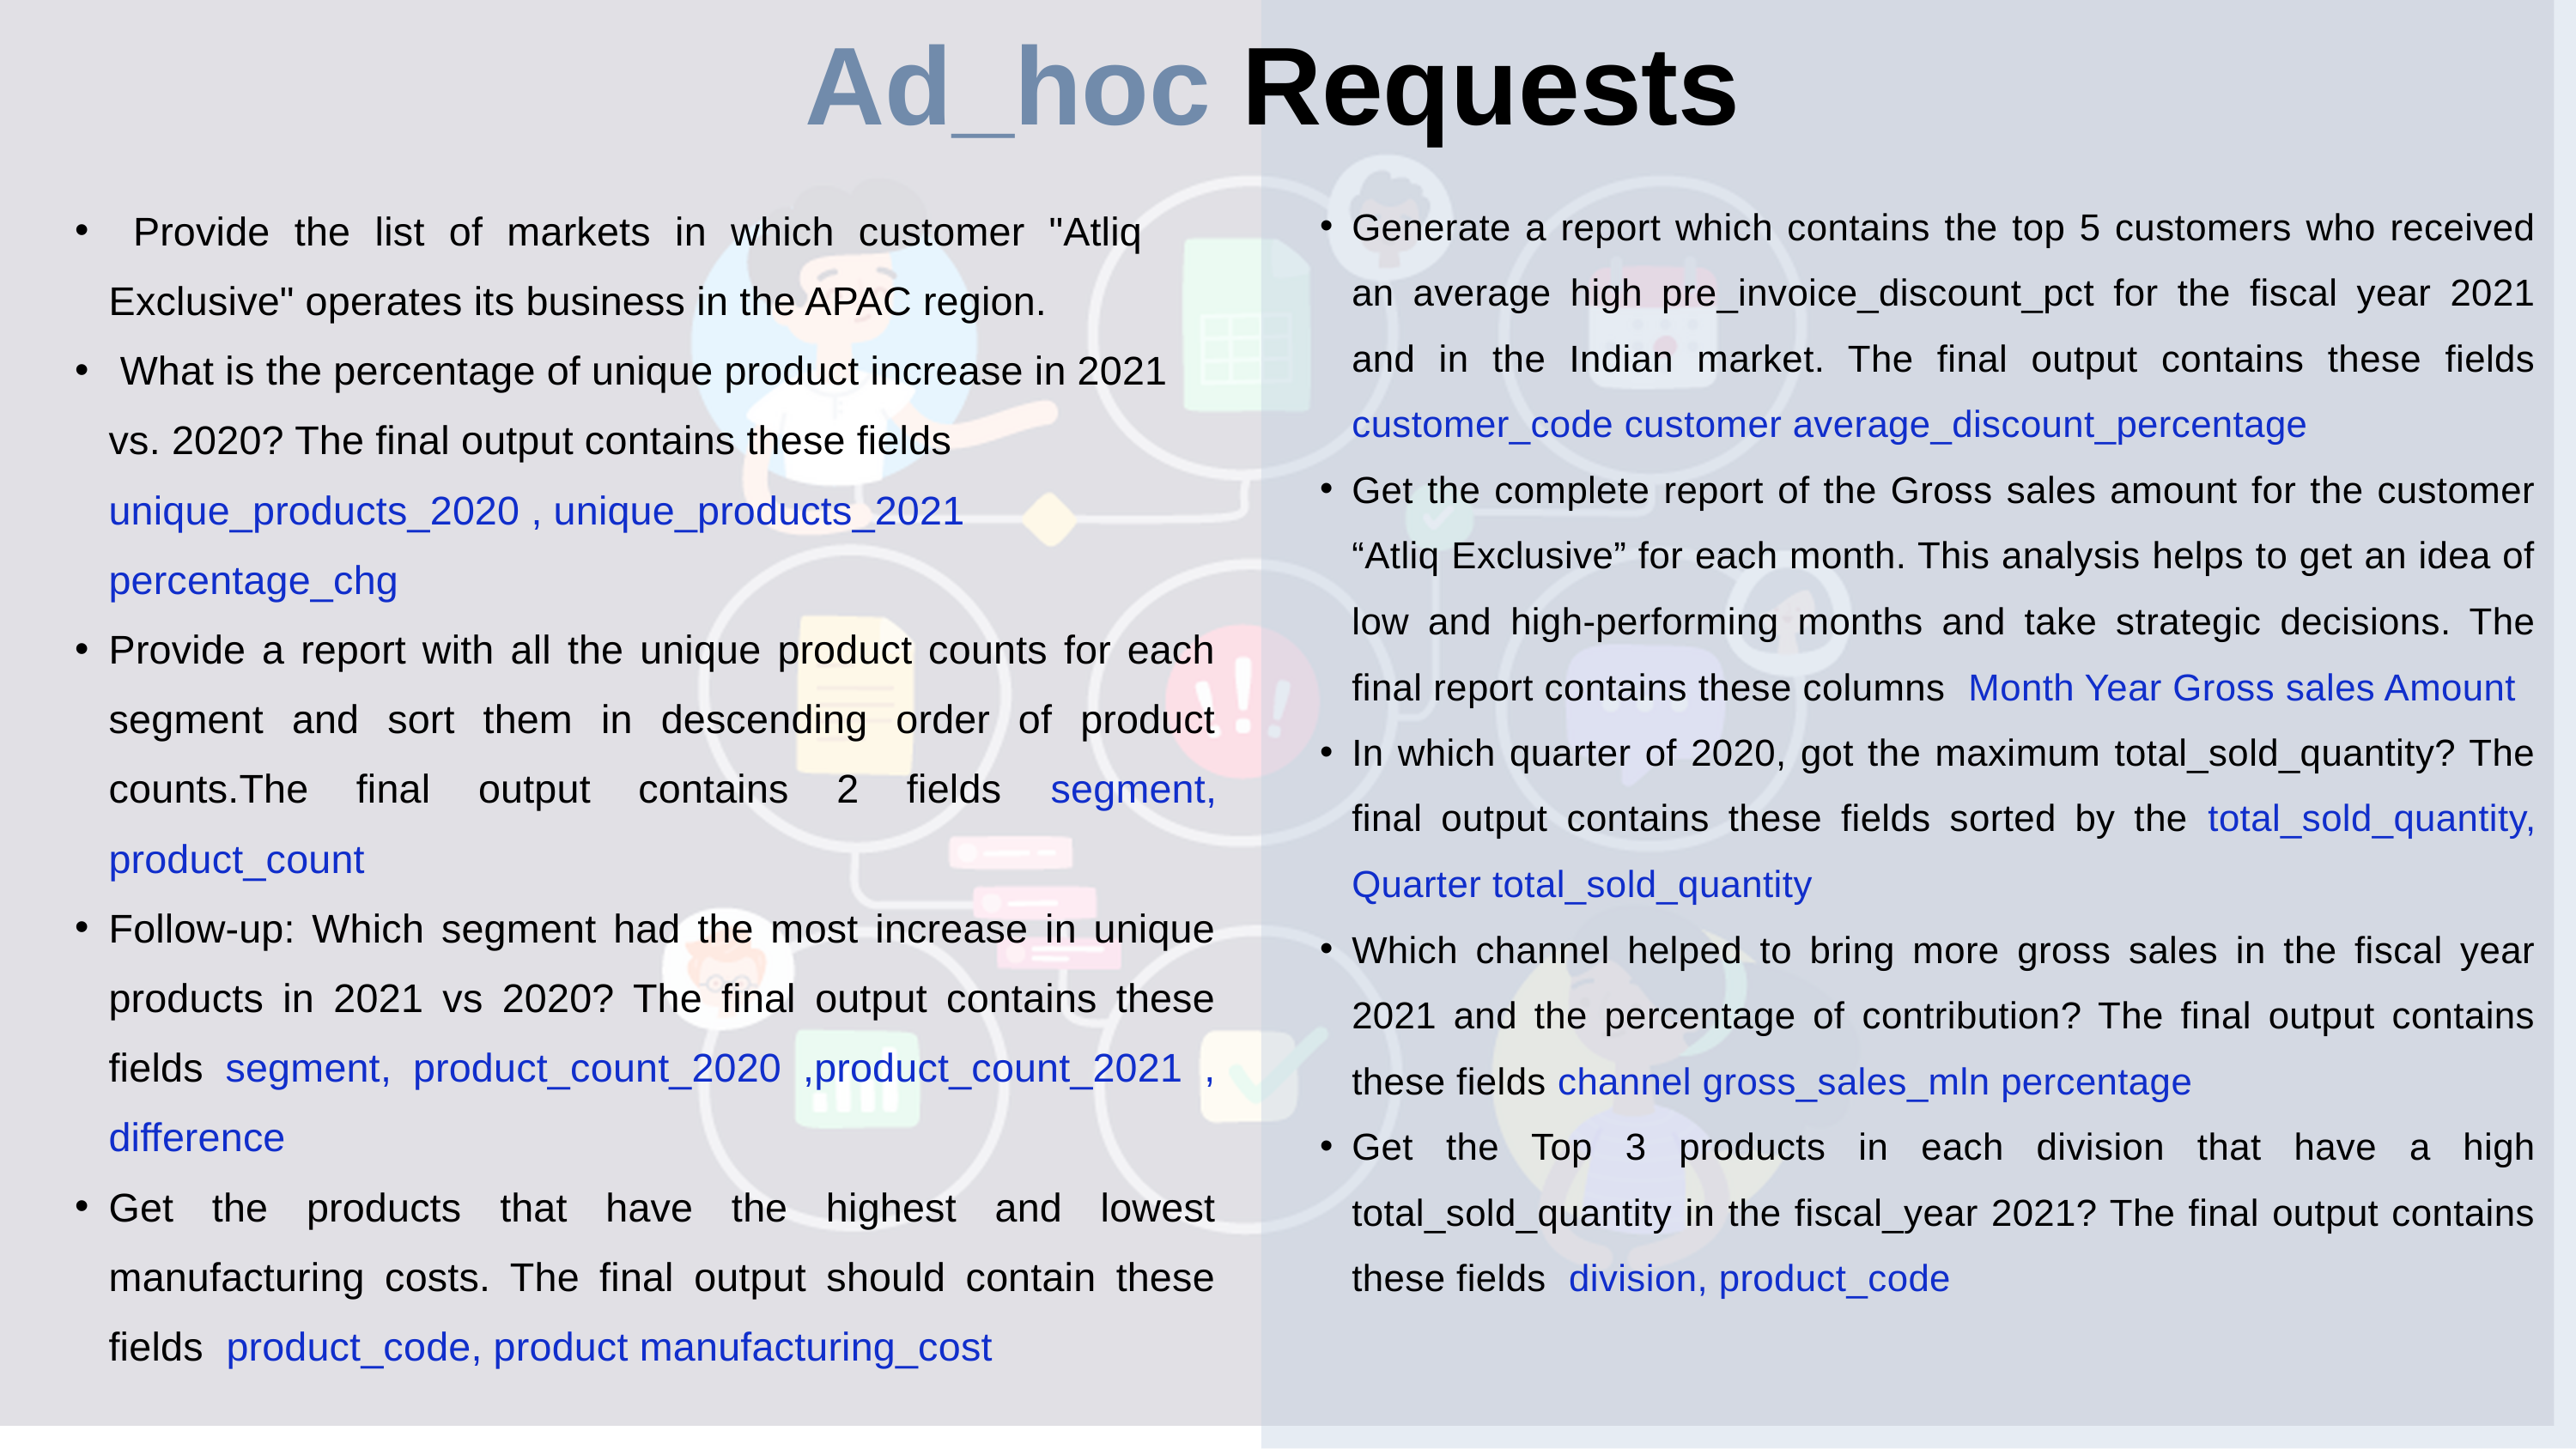

Ad_hoc Requests
Generate a report which contains the top 5 customers who received an average high pre_invoice_discount_pct for the fiscal year 2021 and in the Indian market. The final output contains these fields customer_code customer average_discount_percentage
Get the complete report of the Gross sales amount for the customer “Atliq Exclusive” for each month. This analysis helps to get an idea of low and high-performing months and take strategic decisions. The final report contains these columns  Month Year Gross sales Amount
In which quarter of 2020, got the maximum total_sold_quantity? The final output contains these fields sorted by the total_sold_quantity, Quarter total_sold_quantity
Which channel helped to bring more gross sales in the fiscal year 2021 and the percentage of contribution? The final output contains these fields channel gross_sales_mln percentage
Get the Top 3 products in each division that have a high total_sold_quantity in the fiscal_year 2021? The final output contains these fields  division, product_code
 Provide the list of markets in which customer "Atliq    Exclusive" operates its business in the APAC region.
 What is the percentage of unique product increase in 2021 vs. 2020? The final output contains these fields unique_products_2020 , unique_products_2021 percentage_chg
Provide a report with all the unique product counts for each segment and sort them in descending order of product counts.The final output contains 2 fields segment, product_count
Follow-up: Which segment had the most increase in unique products in 2021 vs 2020? The final output contains these fields segment, product_count_2020 ,product_count_2021 , difference
Get the products that have the highest and lowest manufacturing costs. The final output should contain these fields  product_code, product manufacturing_cost